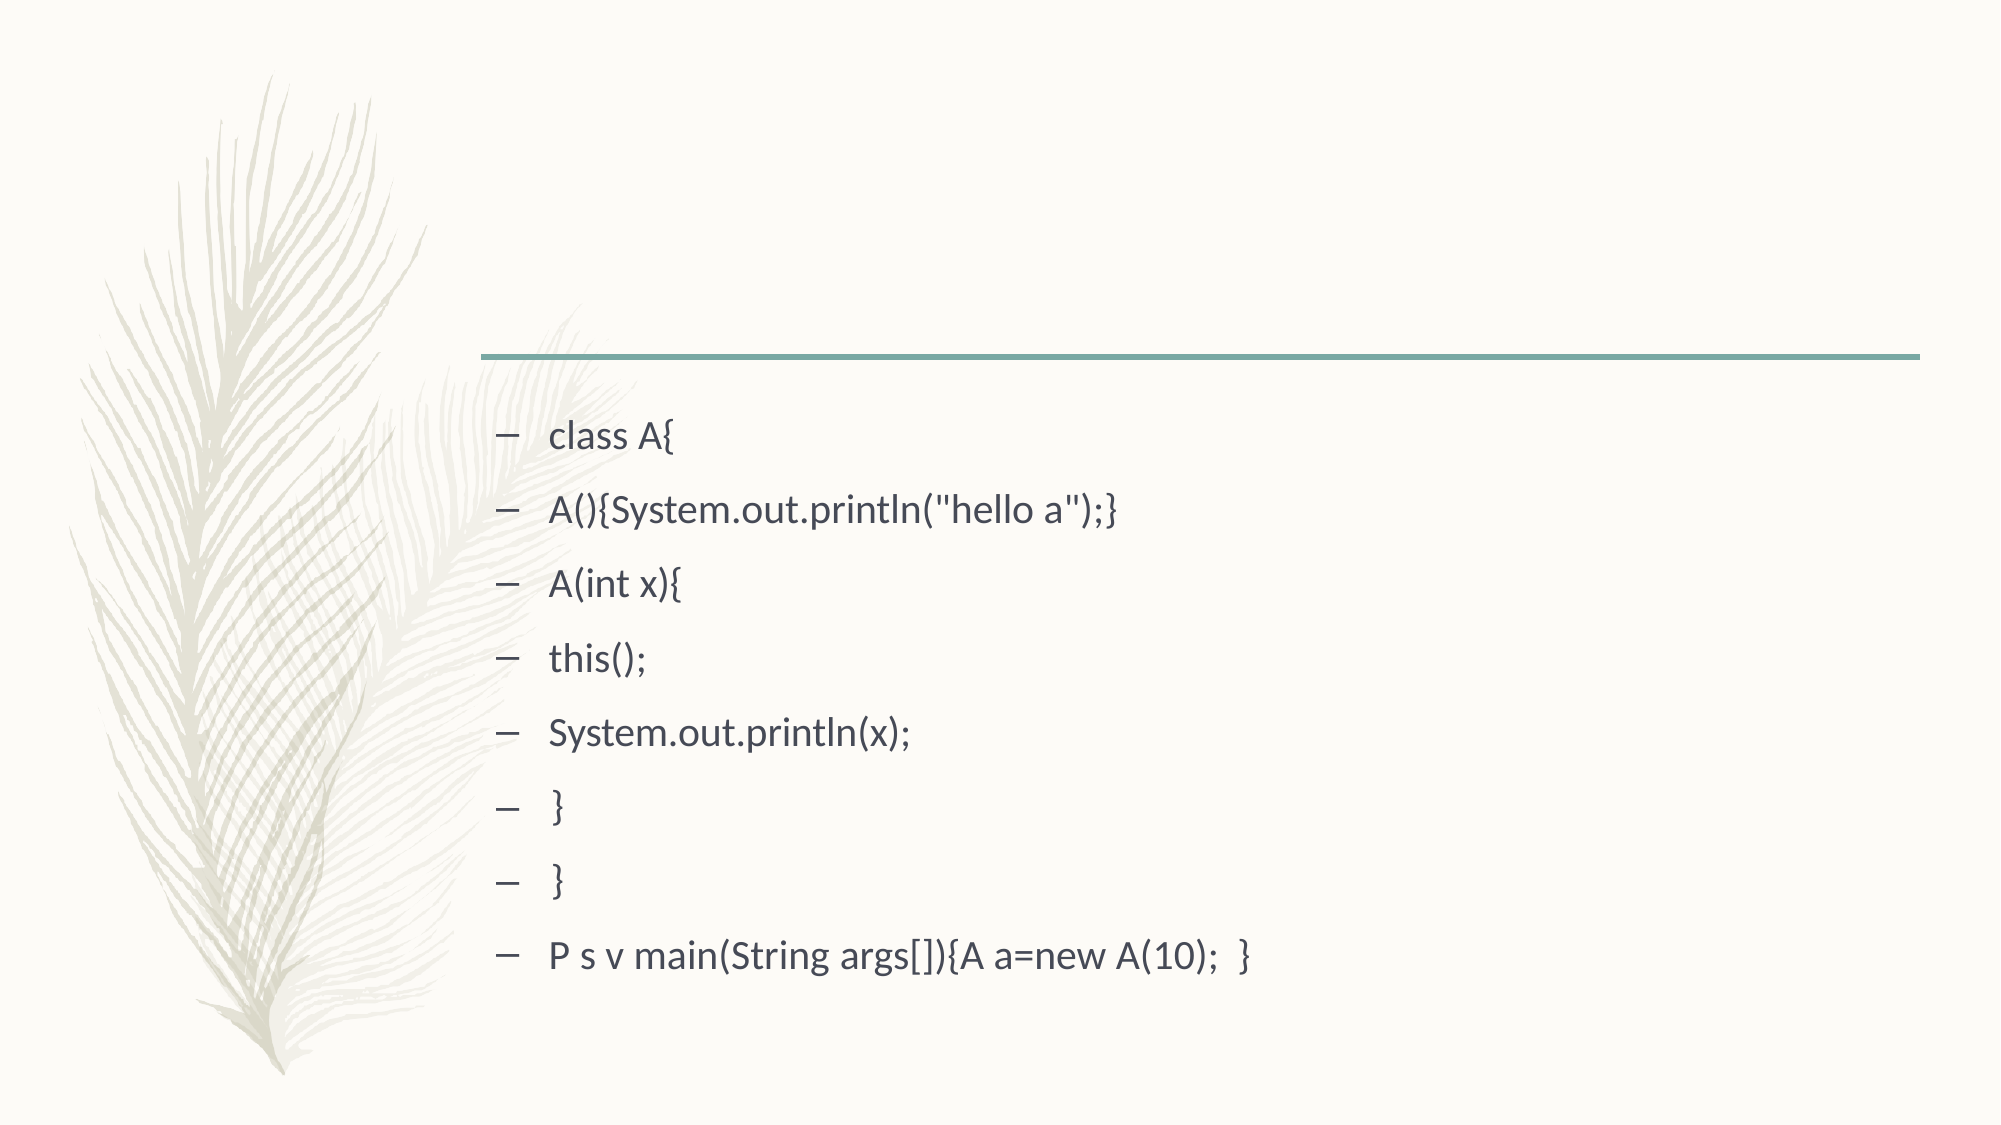

class A{
A(){System.out.println("hello a");}
A(int x){
this();
System.out.println(x);
–	}
–	}
P s v main(String args[]){A a=new A(10); }